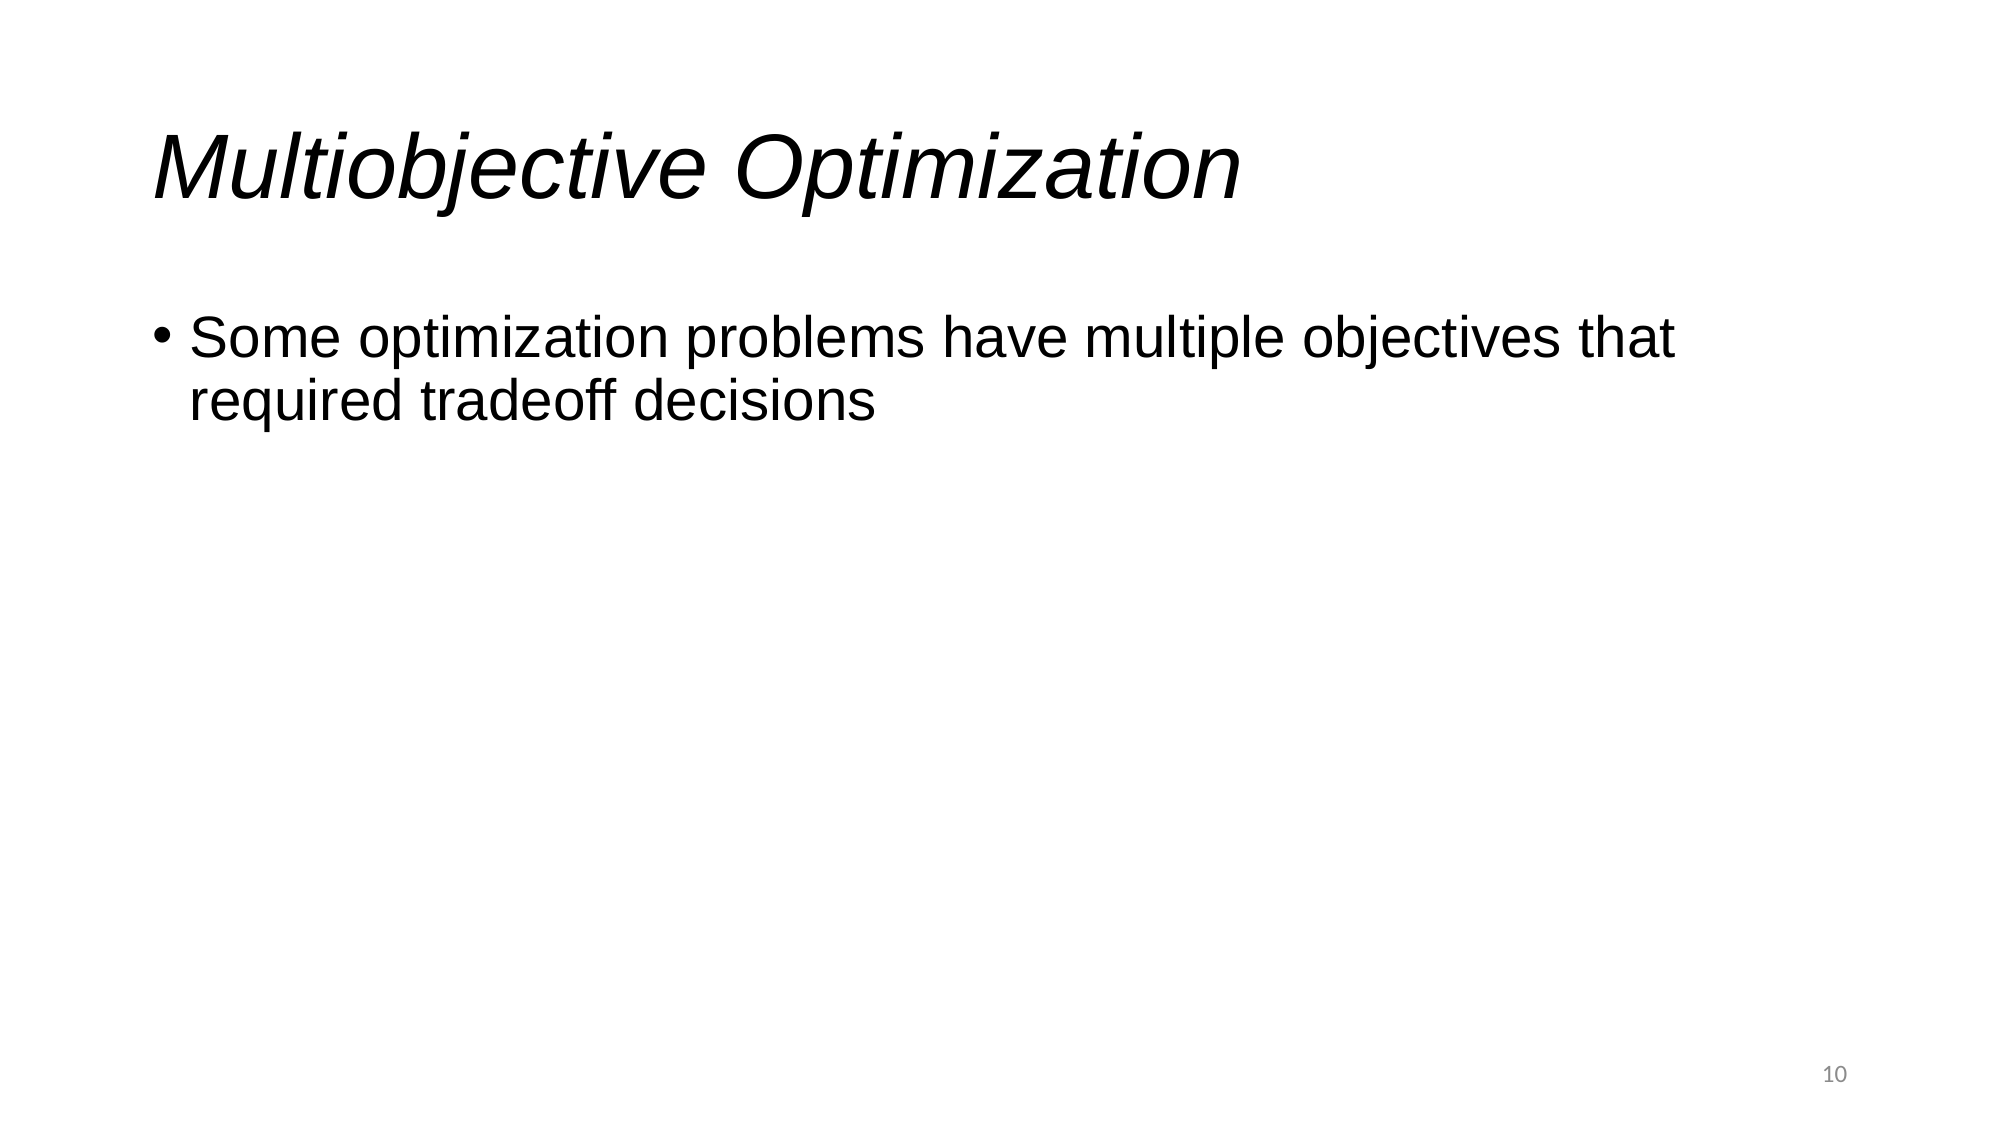

# Multiobjective Optimization
Some optimization problems have multiple objectives that required tradeoff decisions
10